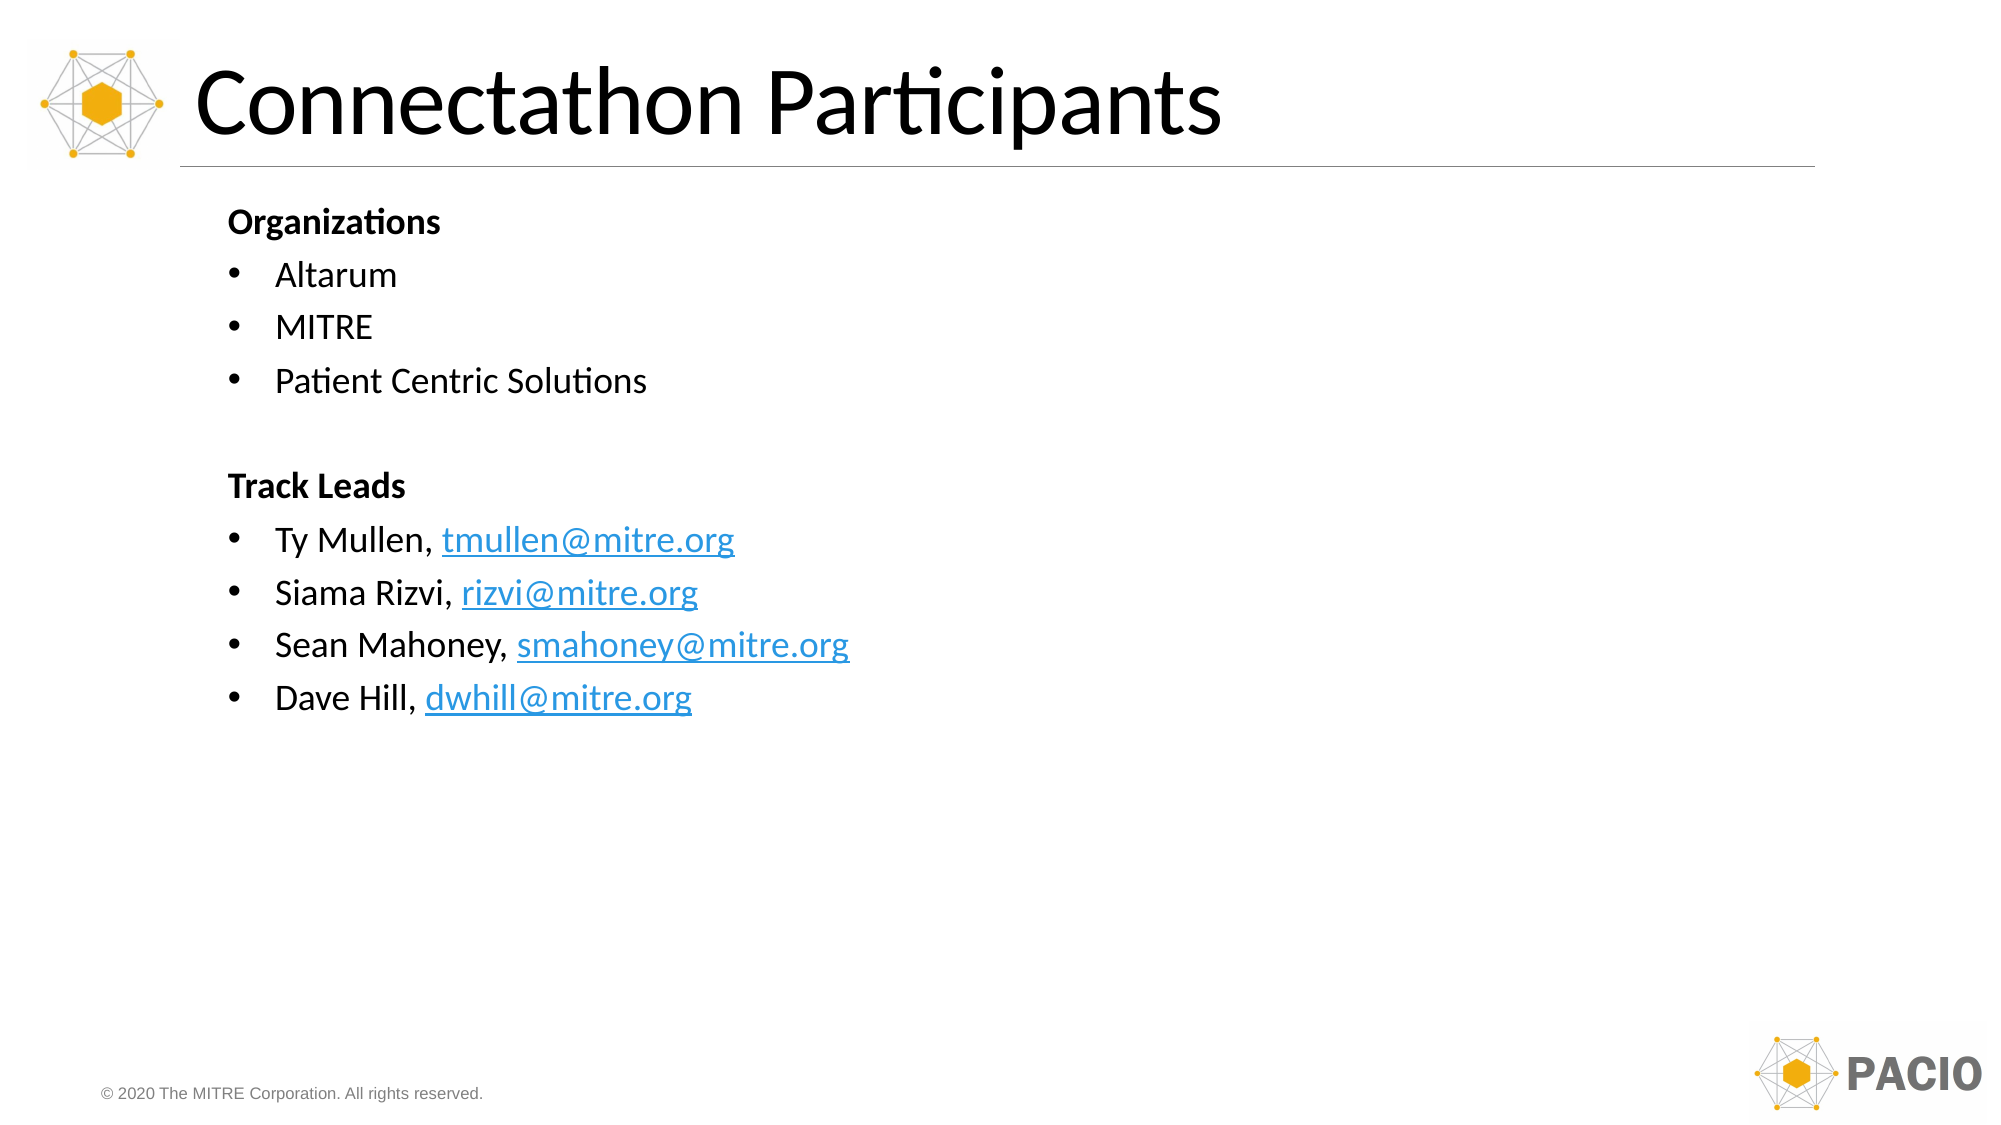

# Connectathon Participants
Organizations
Altarum
MITRE
Patient Centric Solutions

Track Leads
Ty Mullen, tmullen@mitre.org
Siama Rizvi, rizvi@mitre.org
Sean Mahoney, smahoney@mitre.org
Dave Hill, dwhill@mitre.org